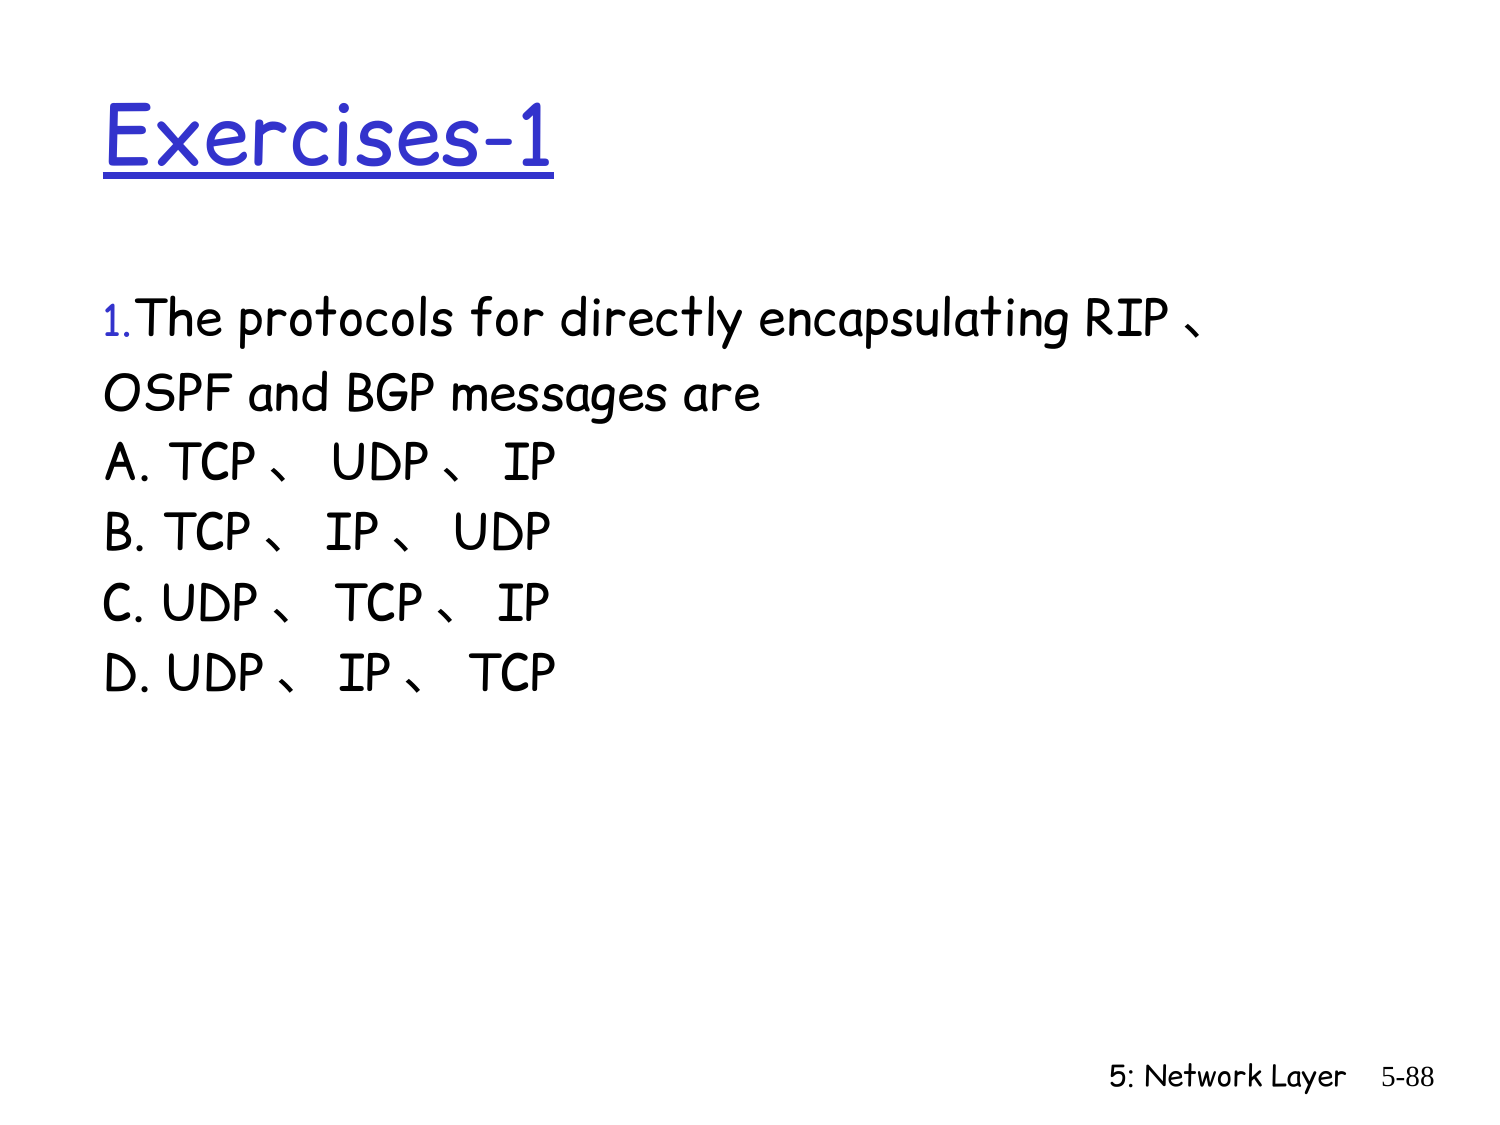

# Exercises-1
The protocols for directly encapsulating RIP、 OSPF and BGP messages are
A. TCP、UDP、IP
B. TCP、IP、UDP
C. UDP、TCP、IP
D. UDP、IP、TCP

5: Network Layer
5-88